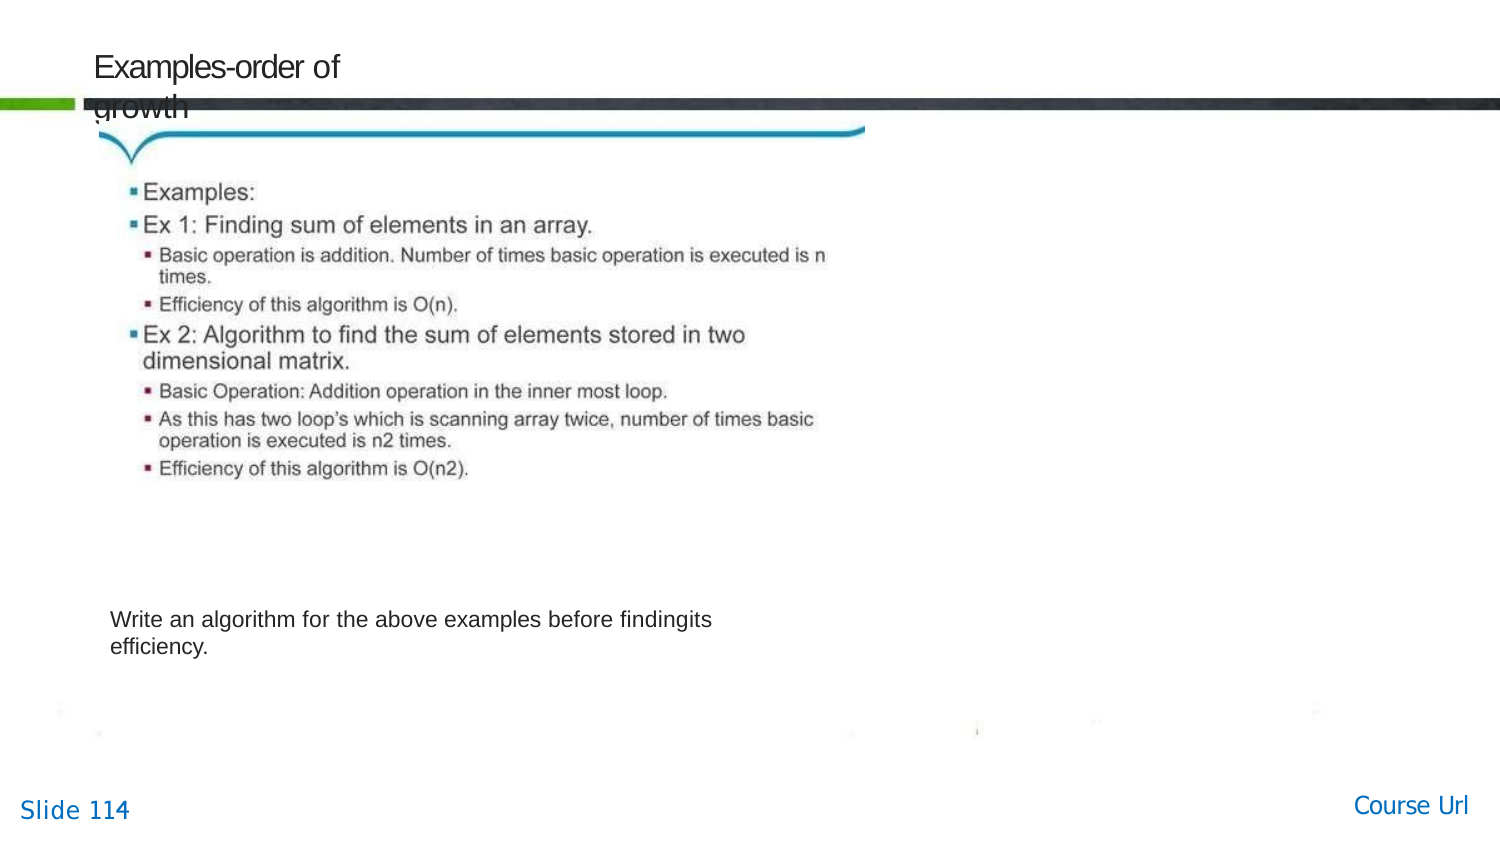

# Examples-order of growth

Write an algorithm for the above examples before findingits efficiency.
Course Url
Slide 114